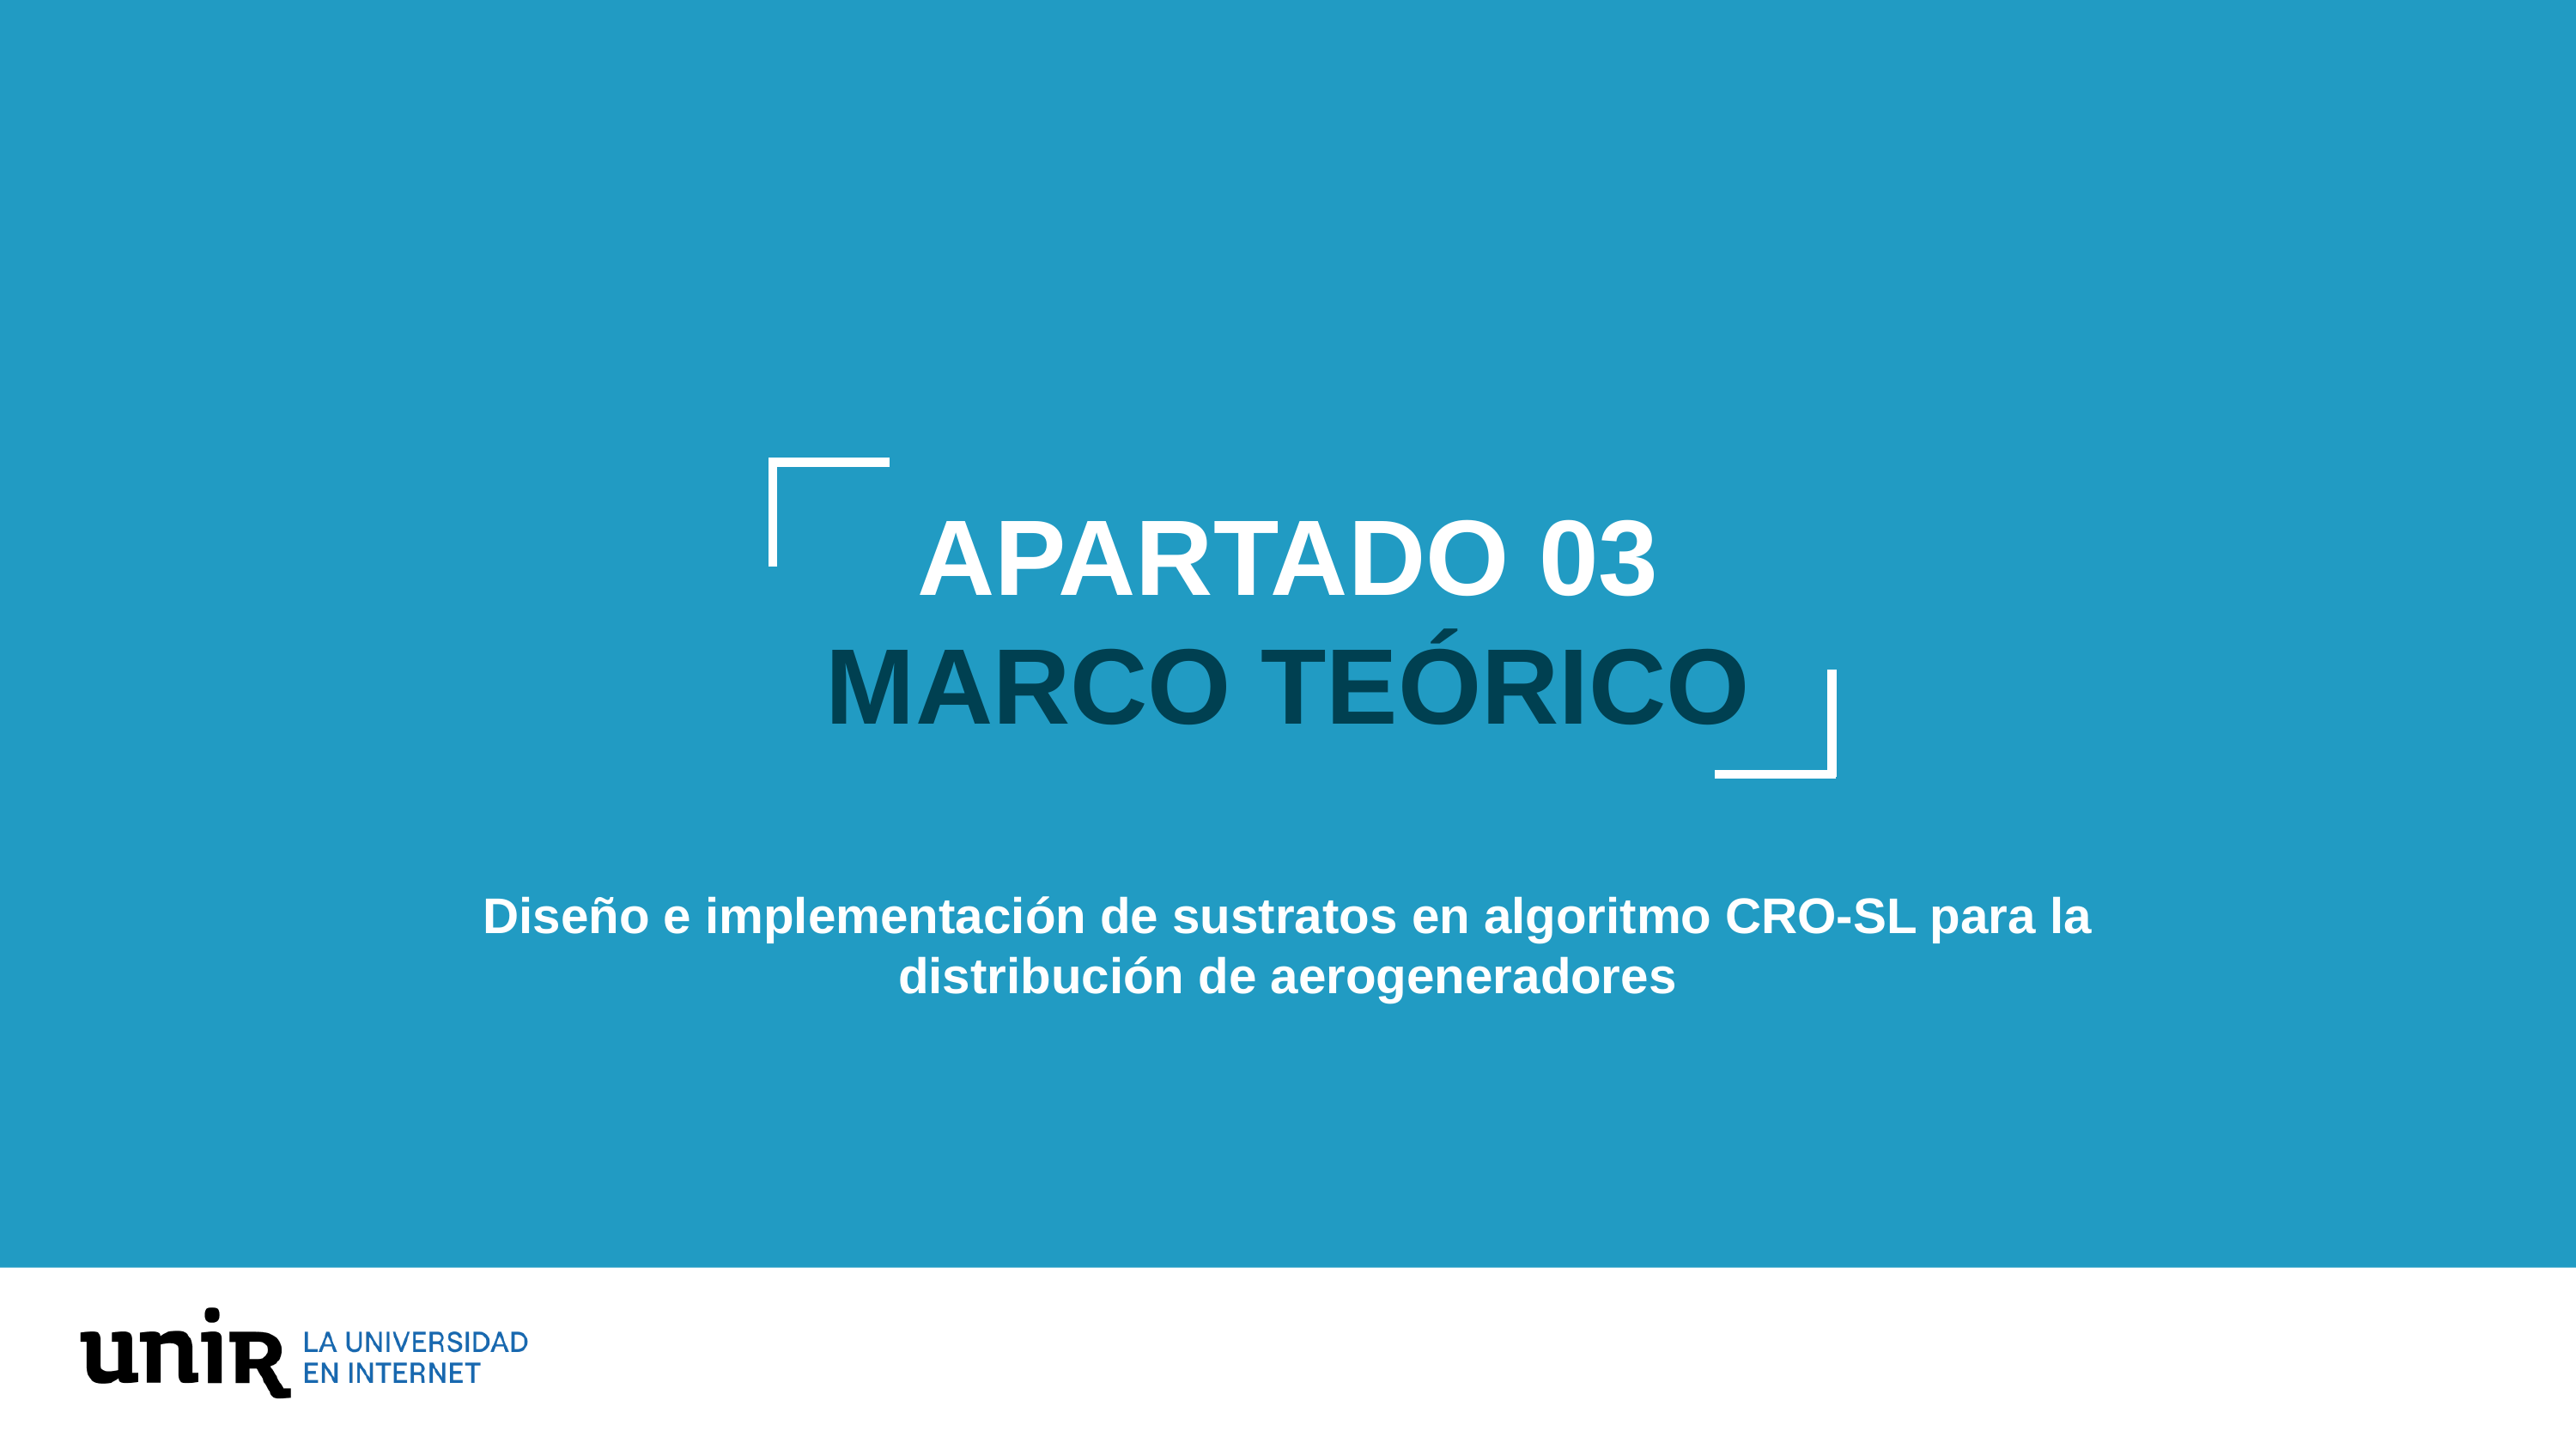

APARTADO 03
MARCO TEÓRICO
Diseño e implementación de sustratos en algoritmo CRO-SL para la distribución de aerogeneradores